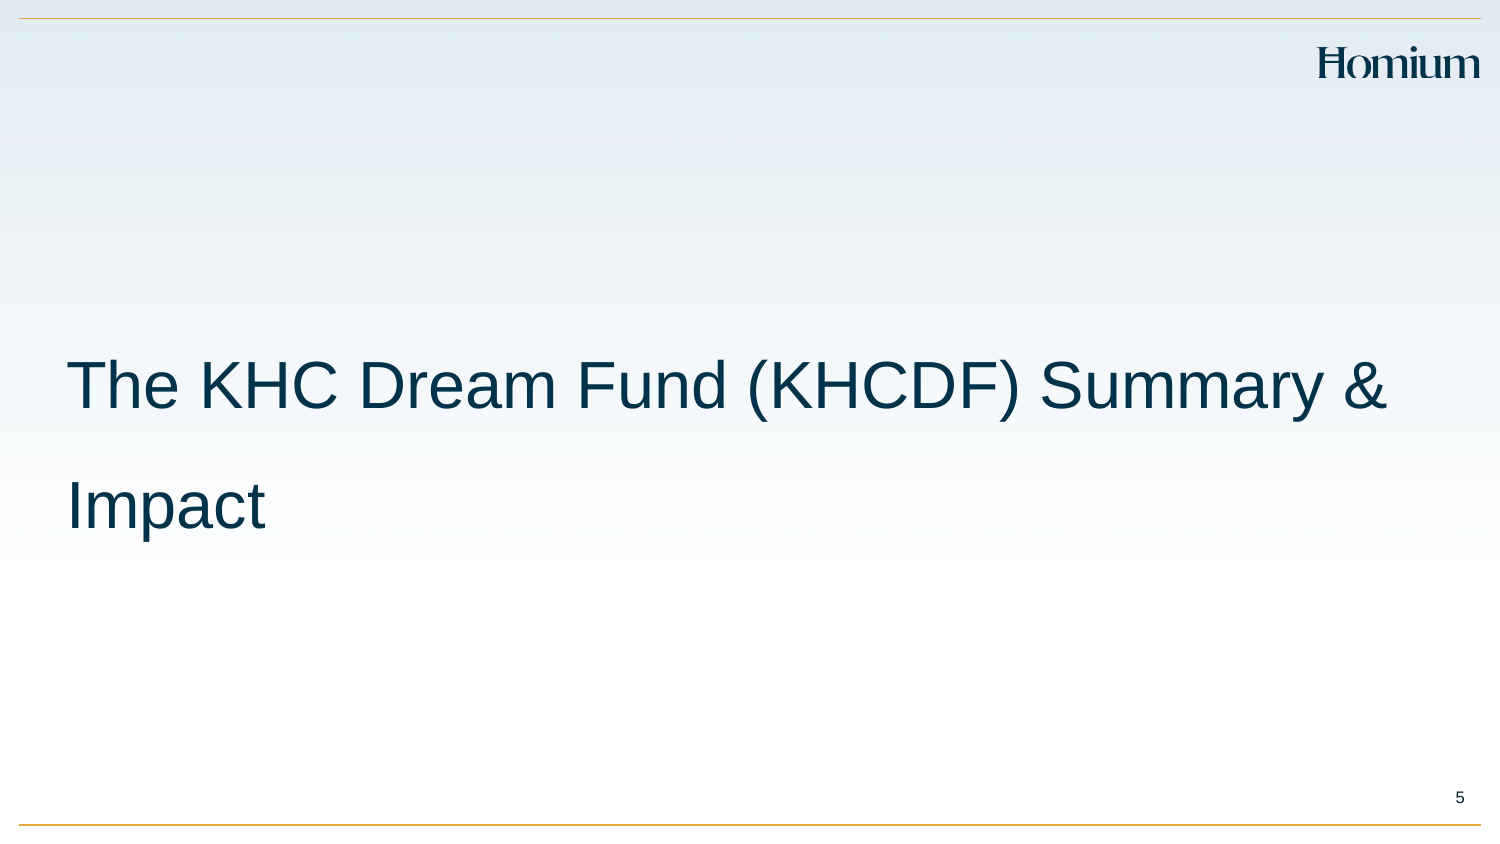

# The KHC Dream Fund (KHCDF) Summary & Impact
5